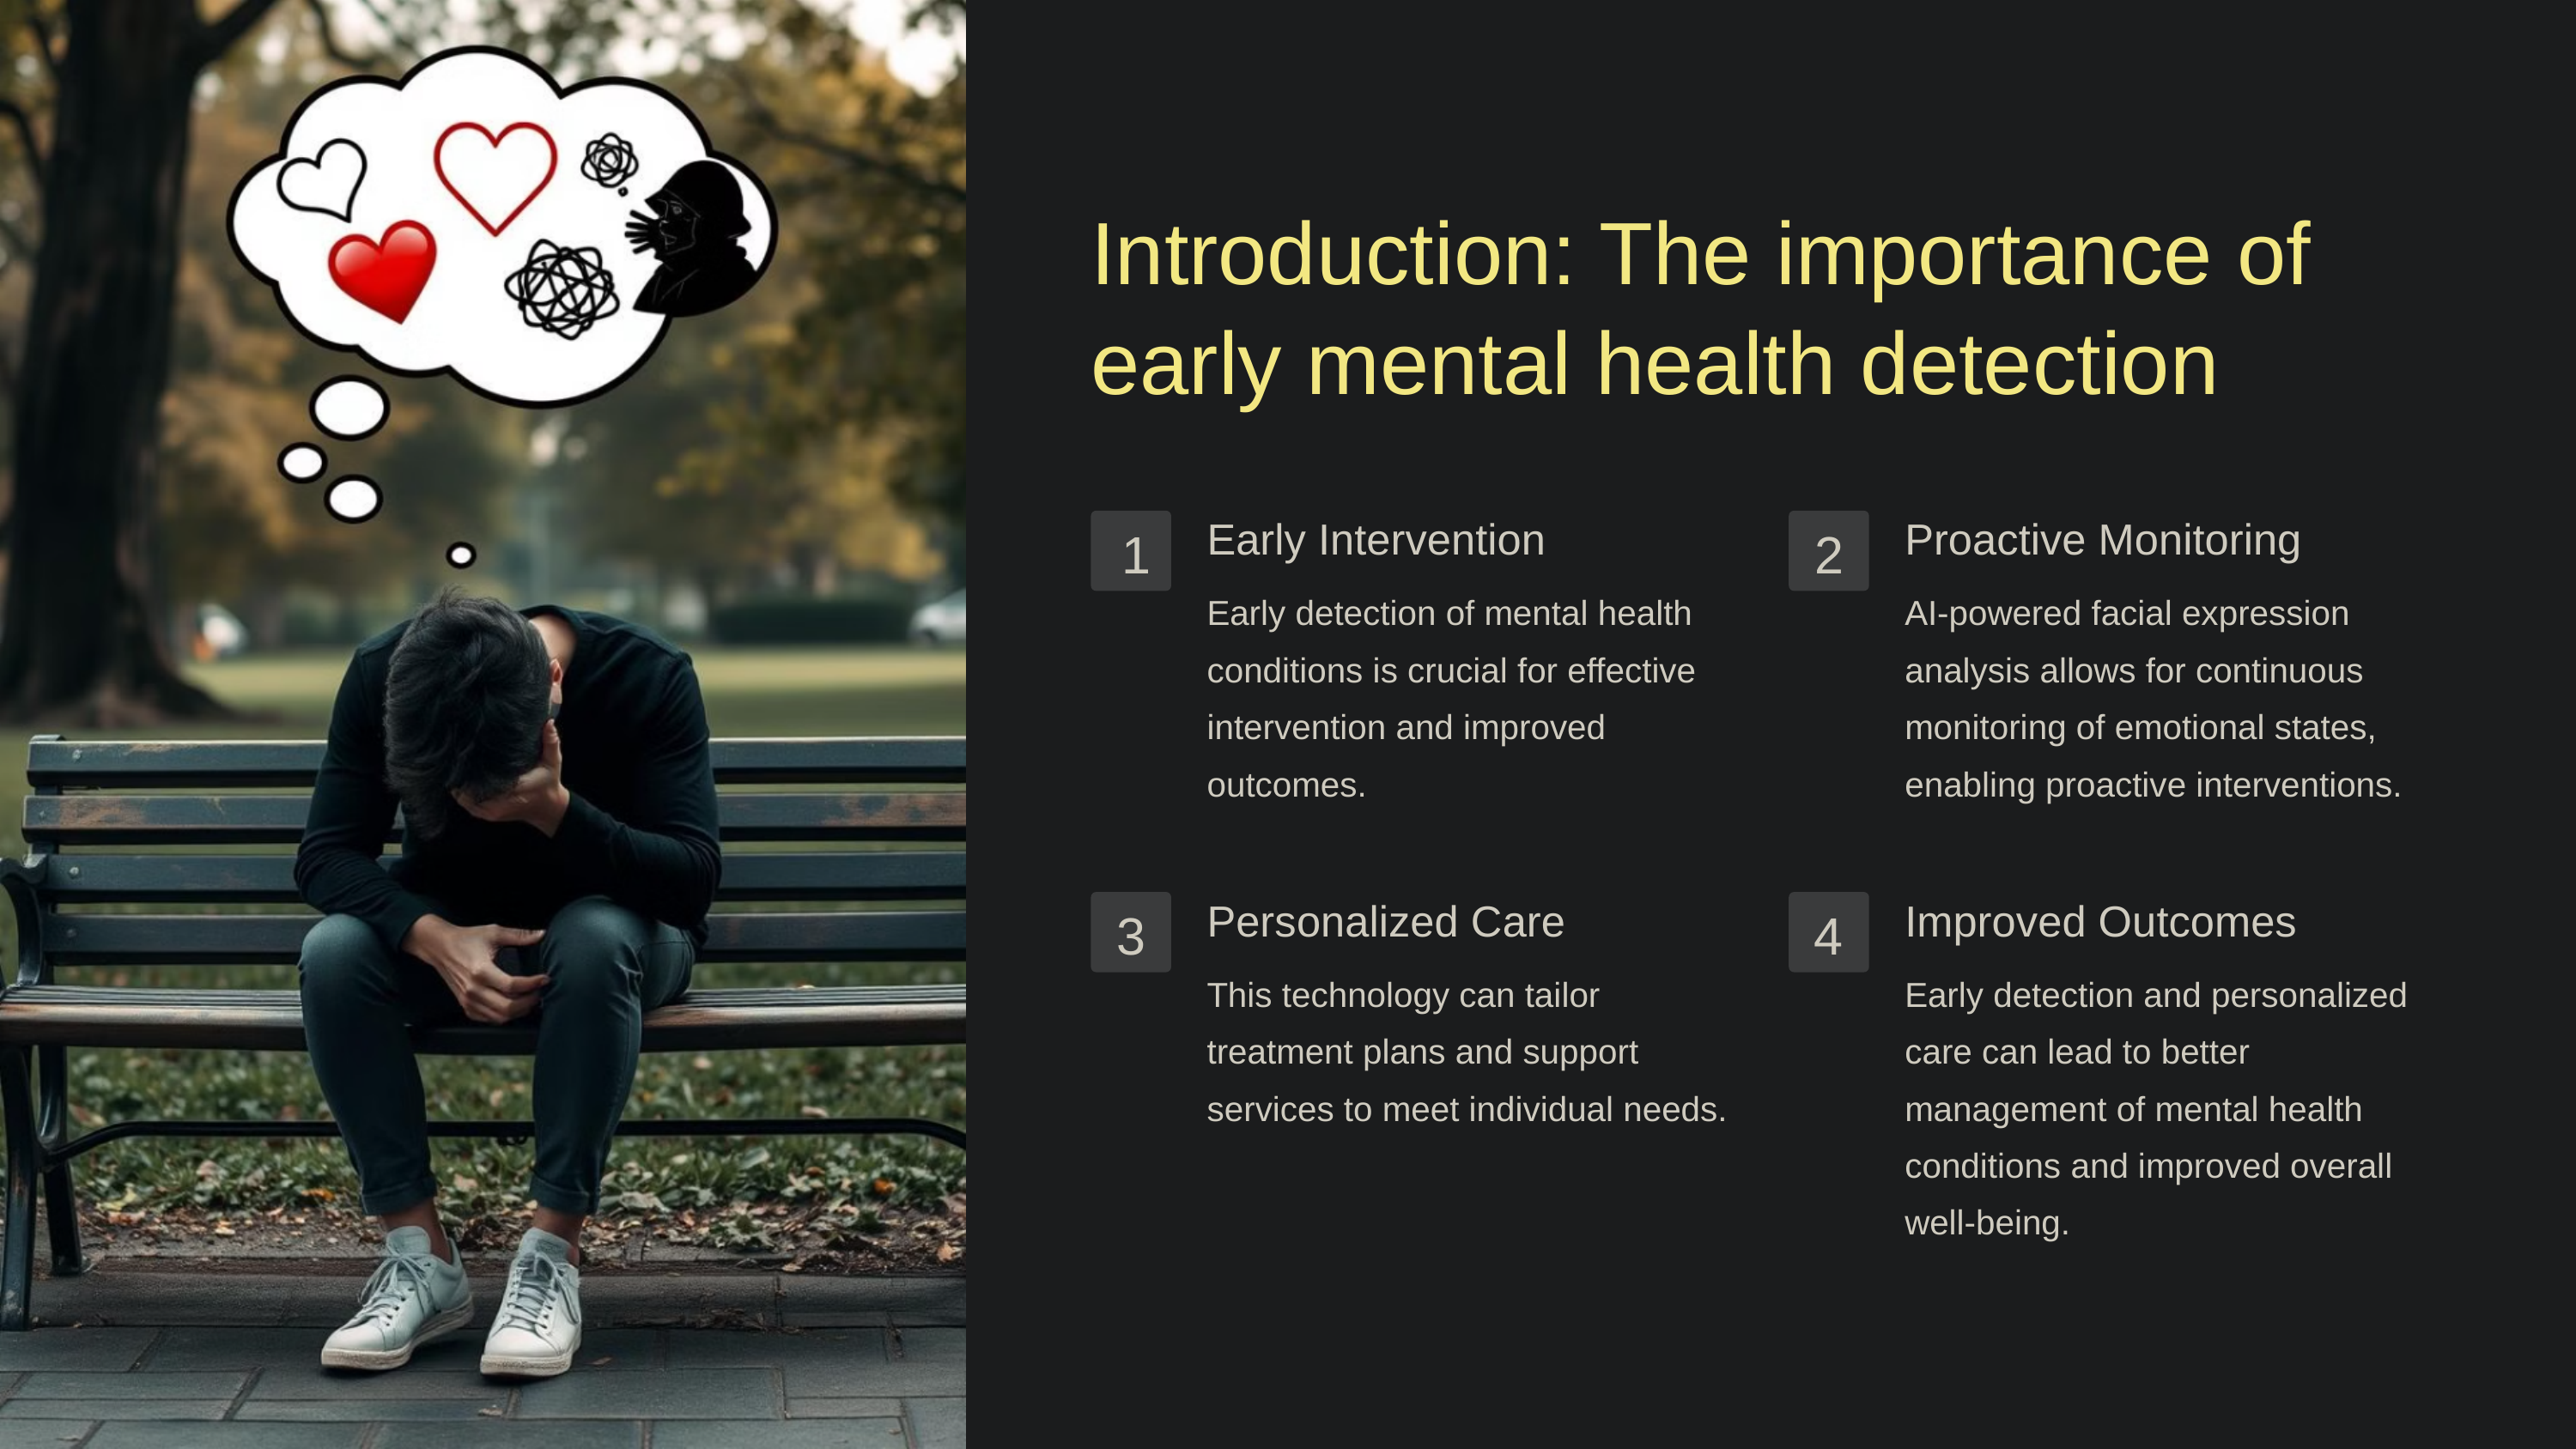

Introduction: The importance of early mental health detection
Early Intervention
Proactive Monitoring

1
2
Early detection of mental health conditions is crucial for effective intervention and improved outcomes.
AI-powered facial expression analysis allows for continuous monitoring of emotional states, enabling proactive interventions.
Personalized Care
Improved Outcomes

3
4
This technology can tailor treatment plans and support services to meet individual needs.
Early detection and personalized care can lead to better management of mental health conditions and improved overall well-being.